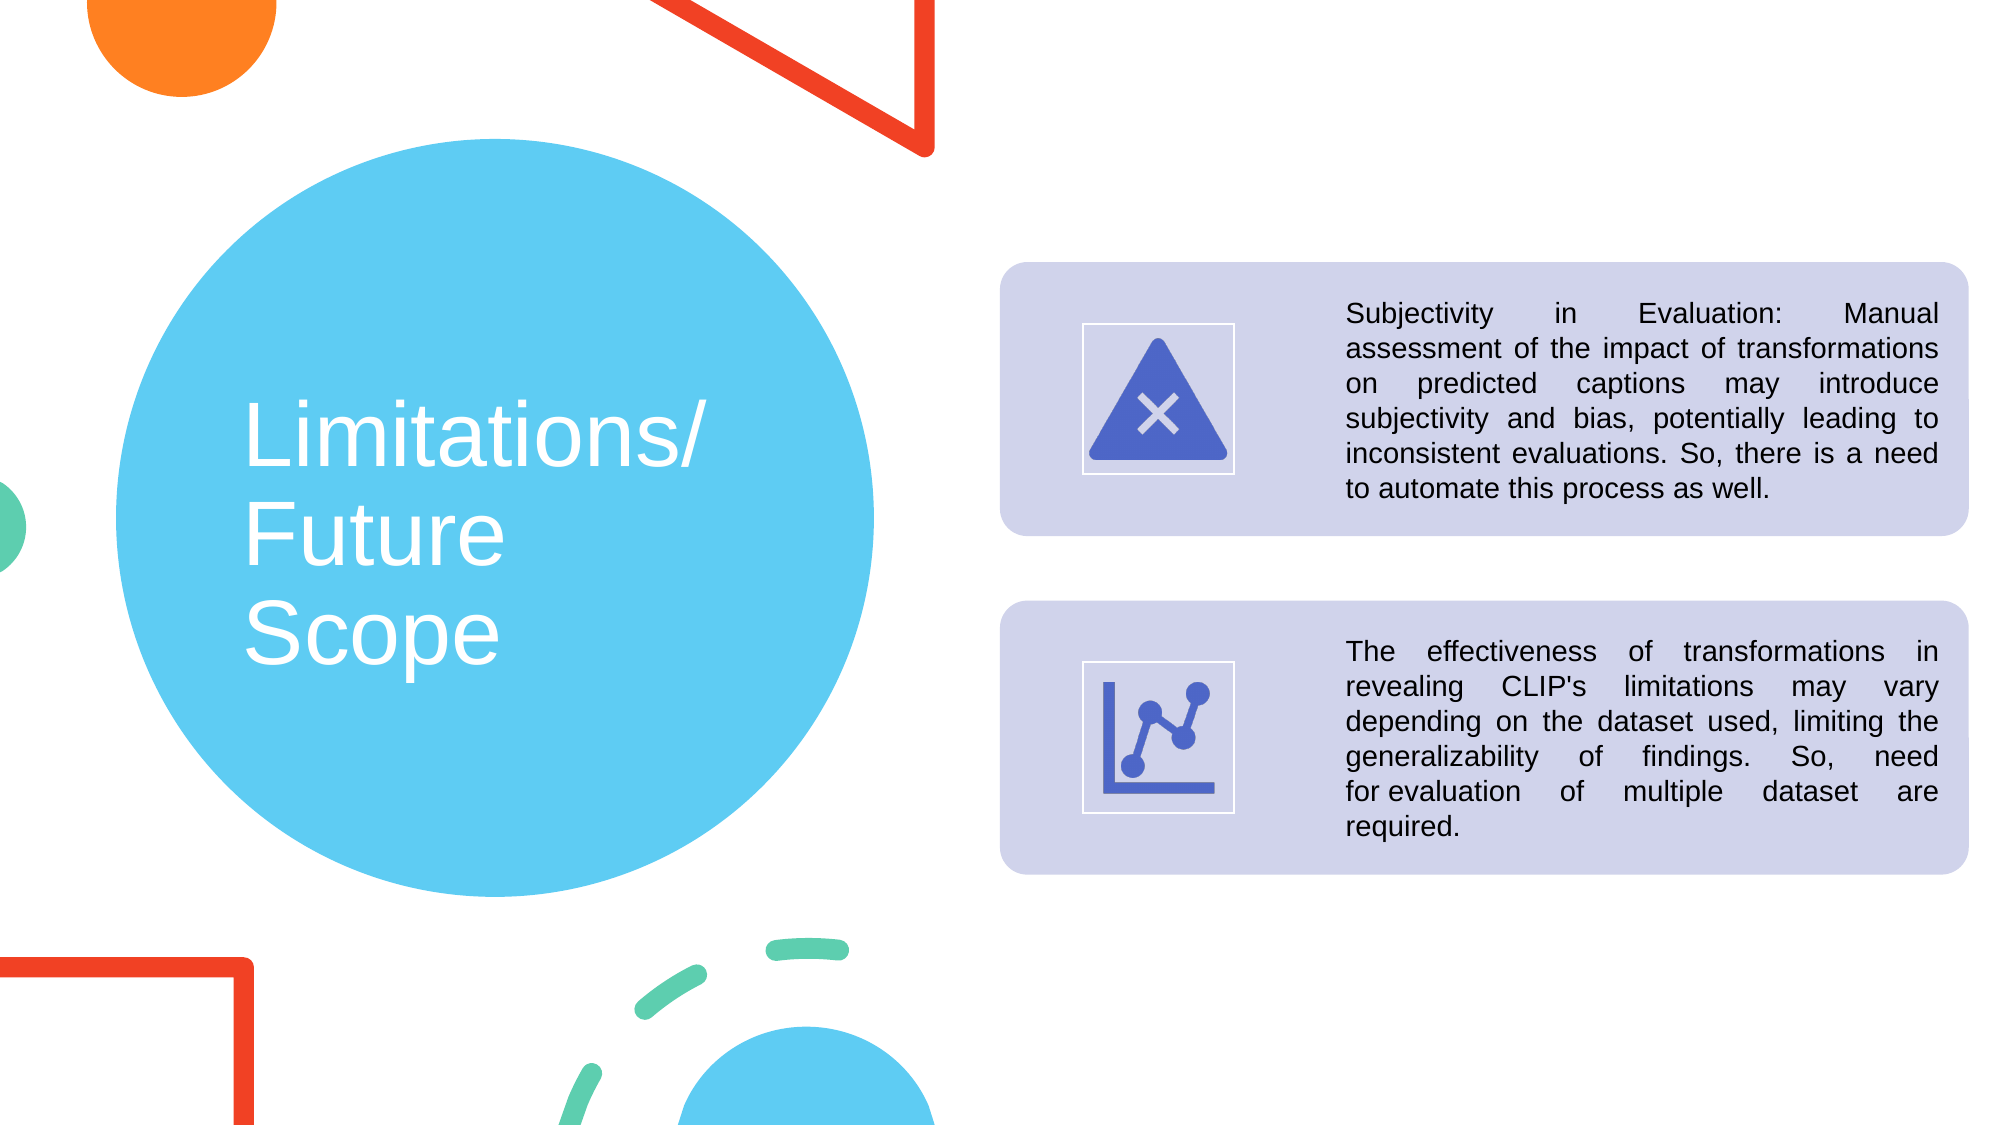

Subjectivity in Evaluation: Manual assessment of the impact of transformations on predicted captions may introduce subjectivity and bias, potentially leading to inconsistent evaluations. So, there is a need to automate this process as well.
The effectiveness of transformations in revealing CLIP's limitations may vary depending on the dataset used, limiting the generalizability of findings. So, need for evaluation of multiple dataset are required.

# Limitations/ Future Scope